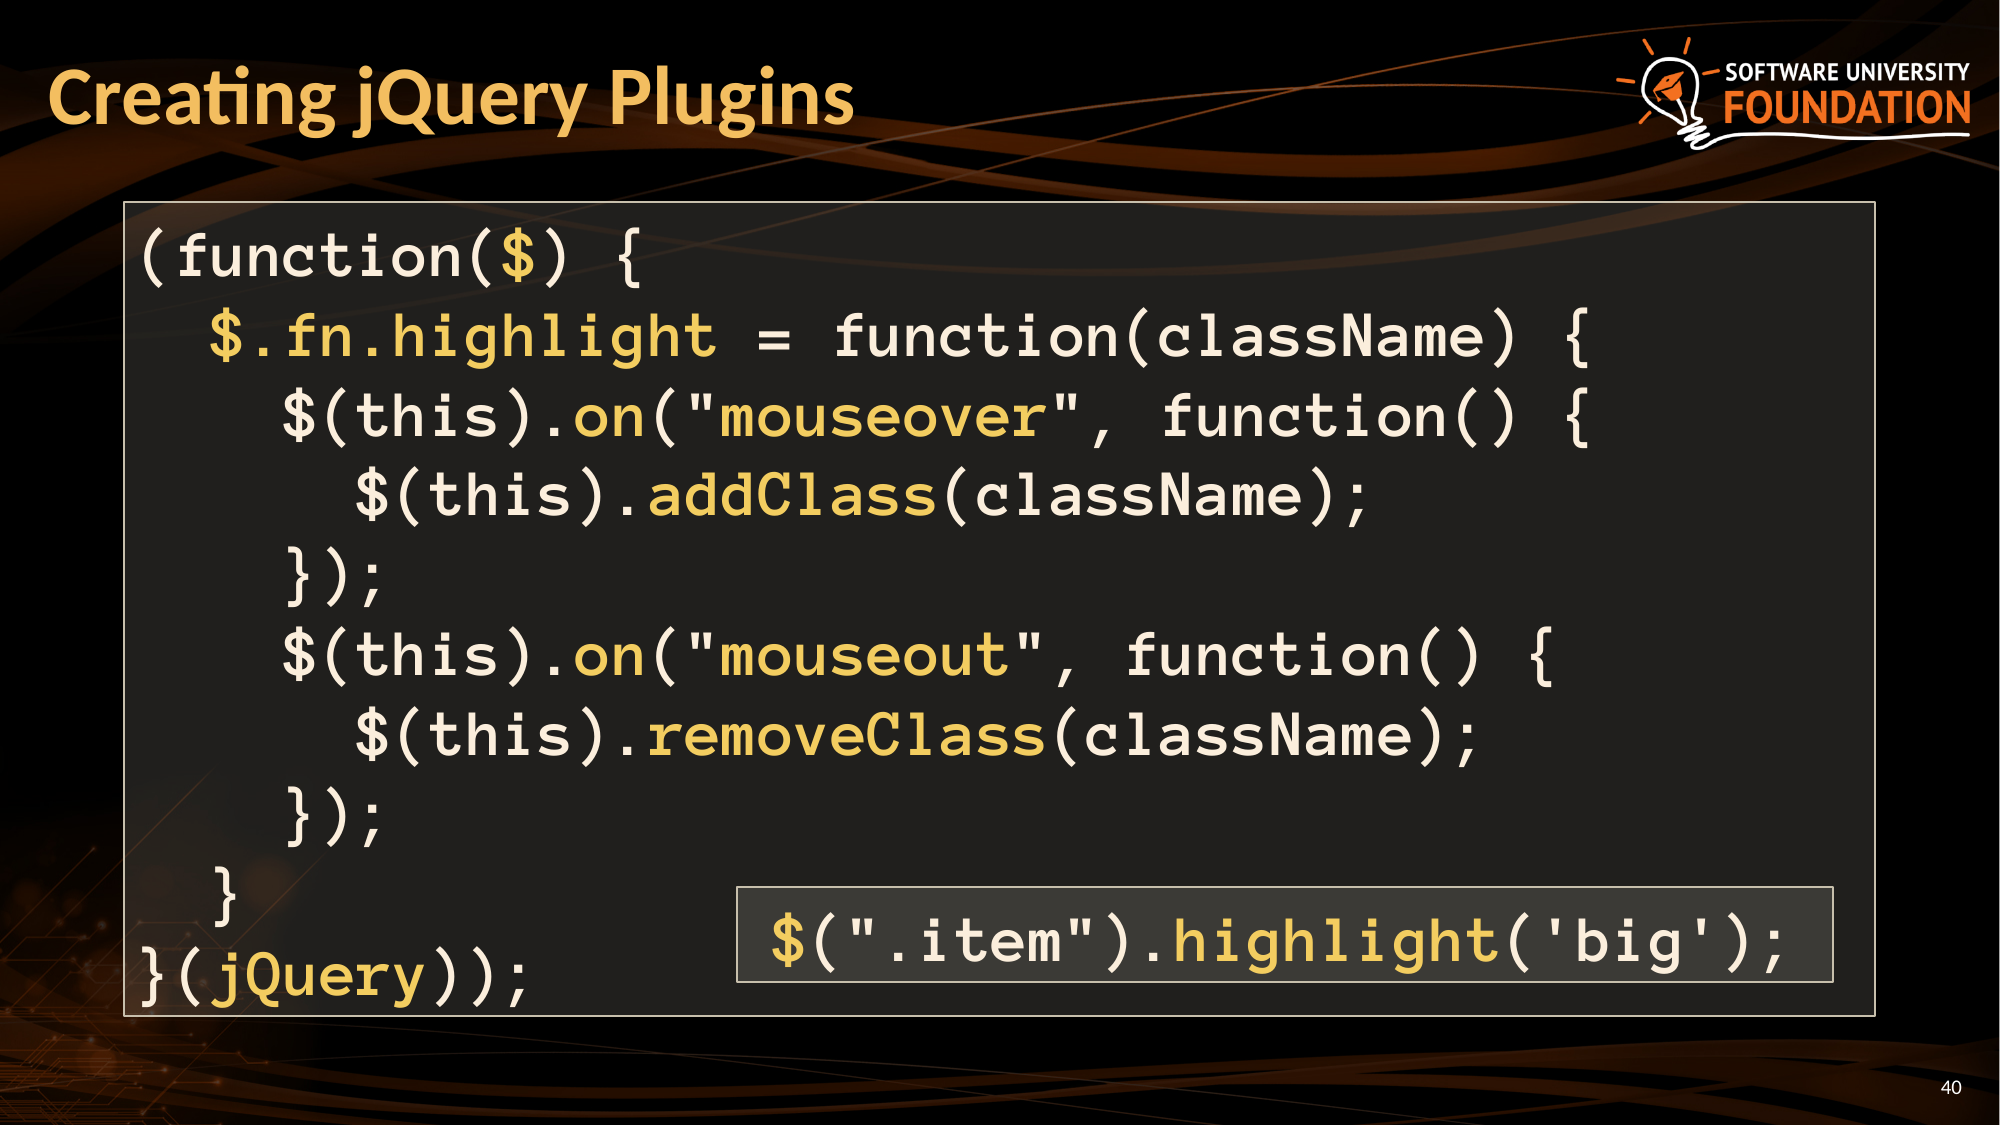

# Creating jQuery Plugins
(function($) {
  $.fn.highlight = function(className) {
    $(this).on("mouseover", function() {
      $(this).addClass(className);
    });
    $(this).on("mouseout", function() {
      $(this).removeClass(className);
    });
  }
}(jQuery));
$(".item").highlight('big');
40